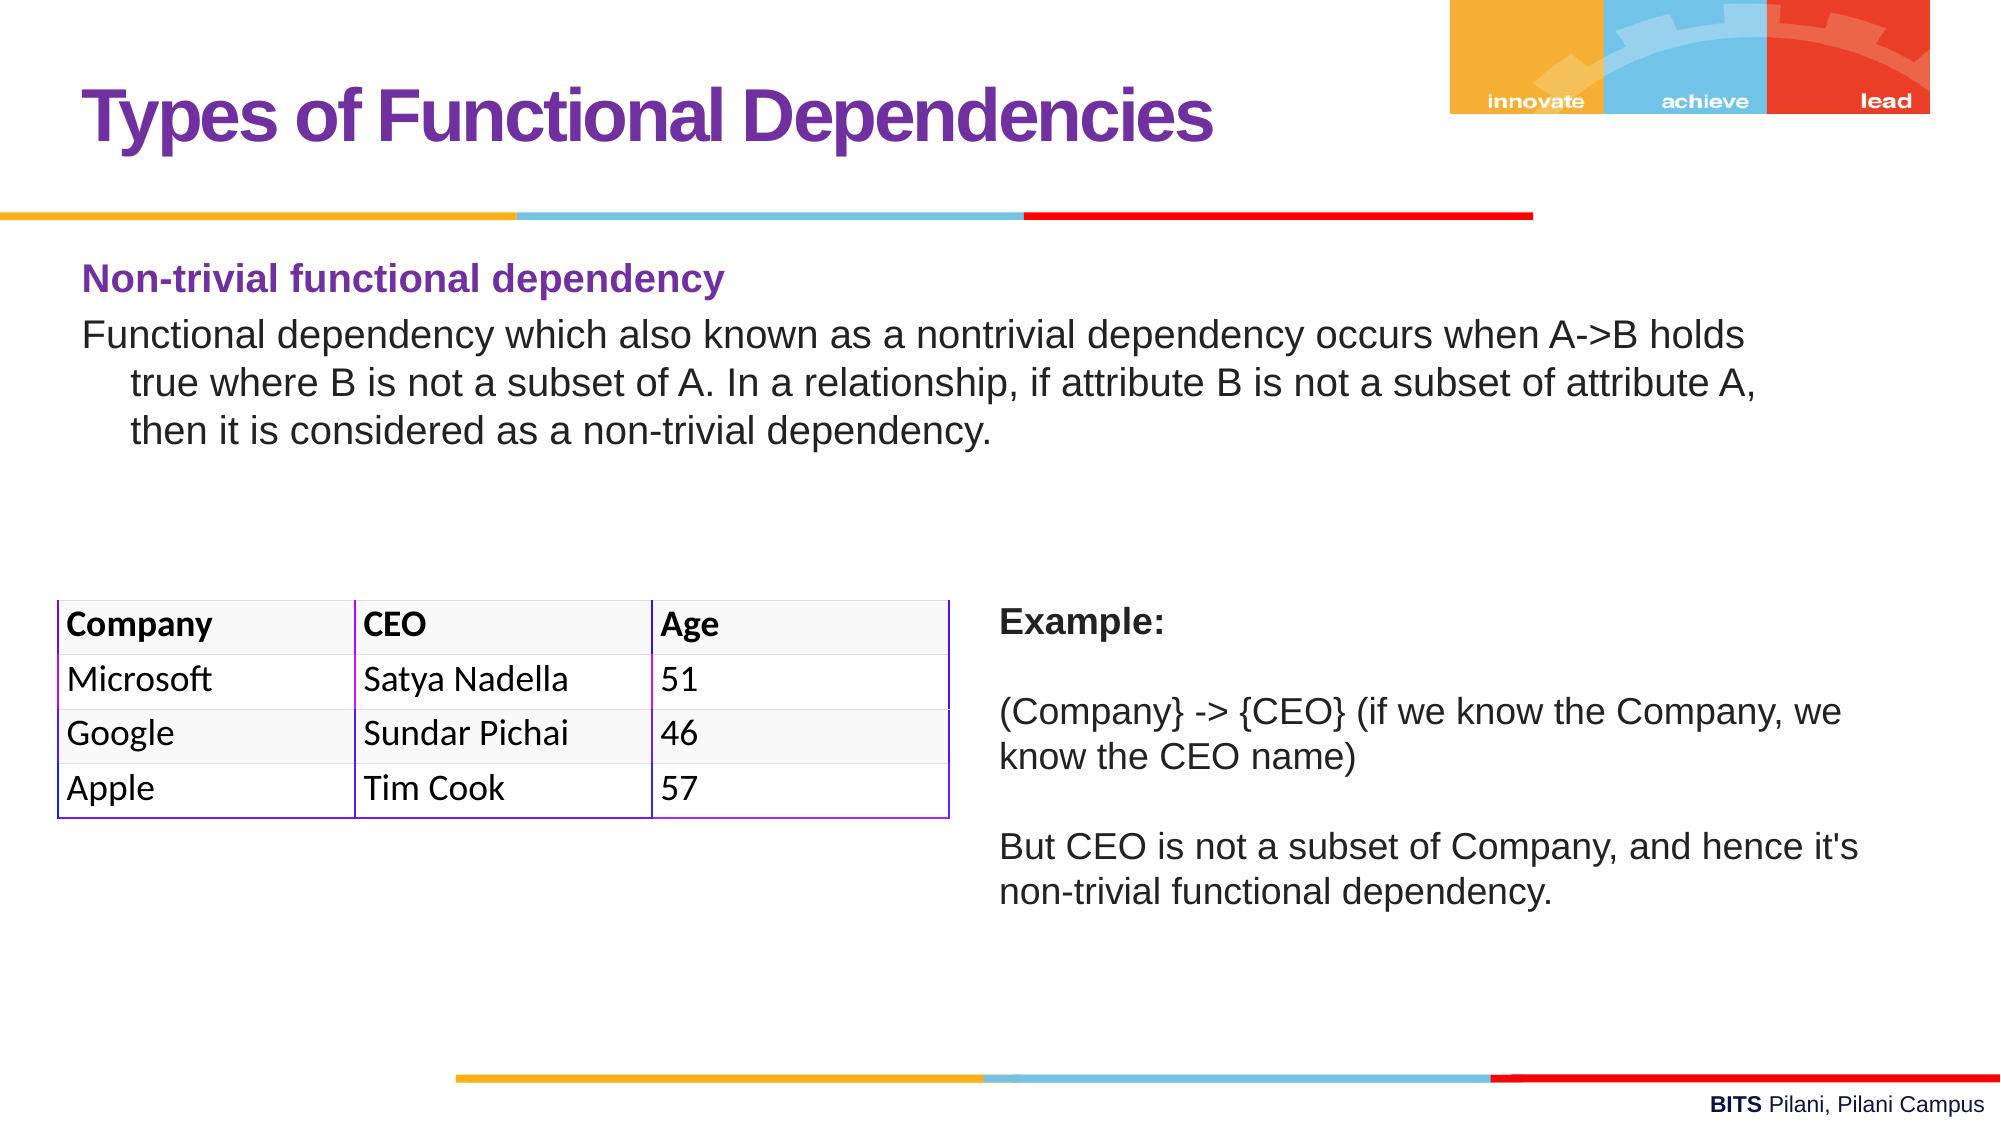

Types of Functional Dependencies

Non-trivial functional dependency
Functional dependency which also known as a nontrivial dependency occurs when A->B holds true where B is not a subset of A. In a relationship, if attribute B is not a subset of attribute A, then it is considered as a non-trivial dependency.

Example:

(Company} -> {CEO} (if we know the Company, we know the CEO name)

But CEO is not a subset of Company, and hence it's non-trivial functional dependency.
| Company | CEO | Age |
| --- | --- | --- |
| Microsoft | Satya Nadella | 51 |
| Google | Sundar Pichai | 46 |
| Apple | Tim Cook | 57 |